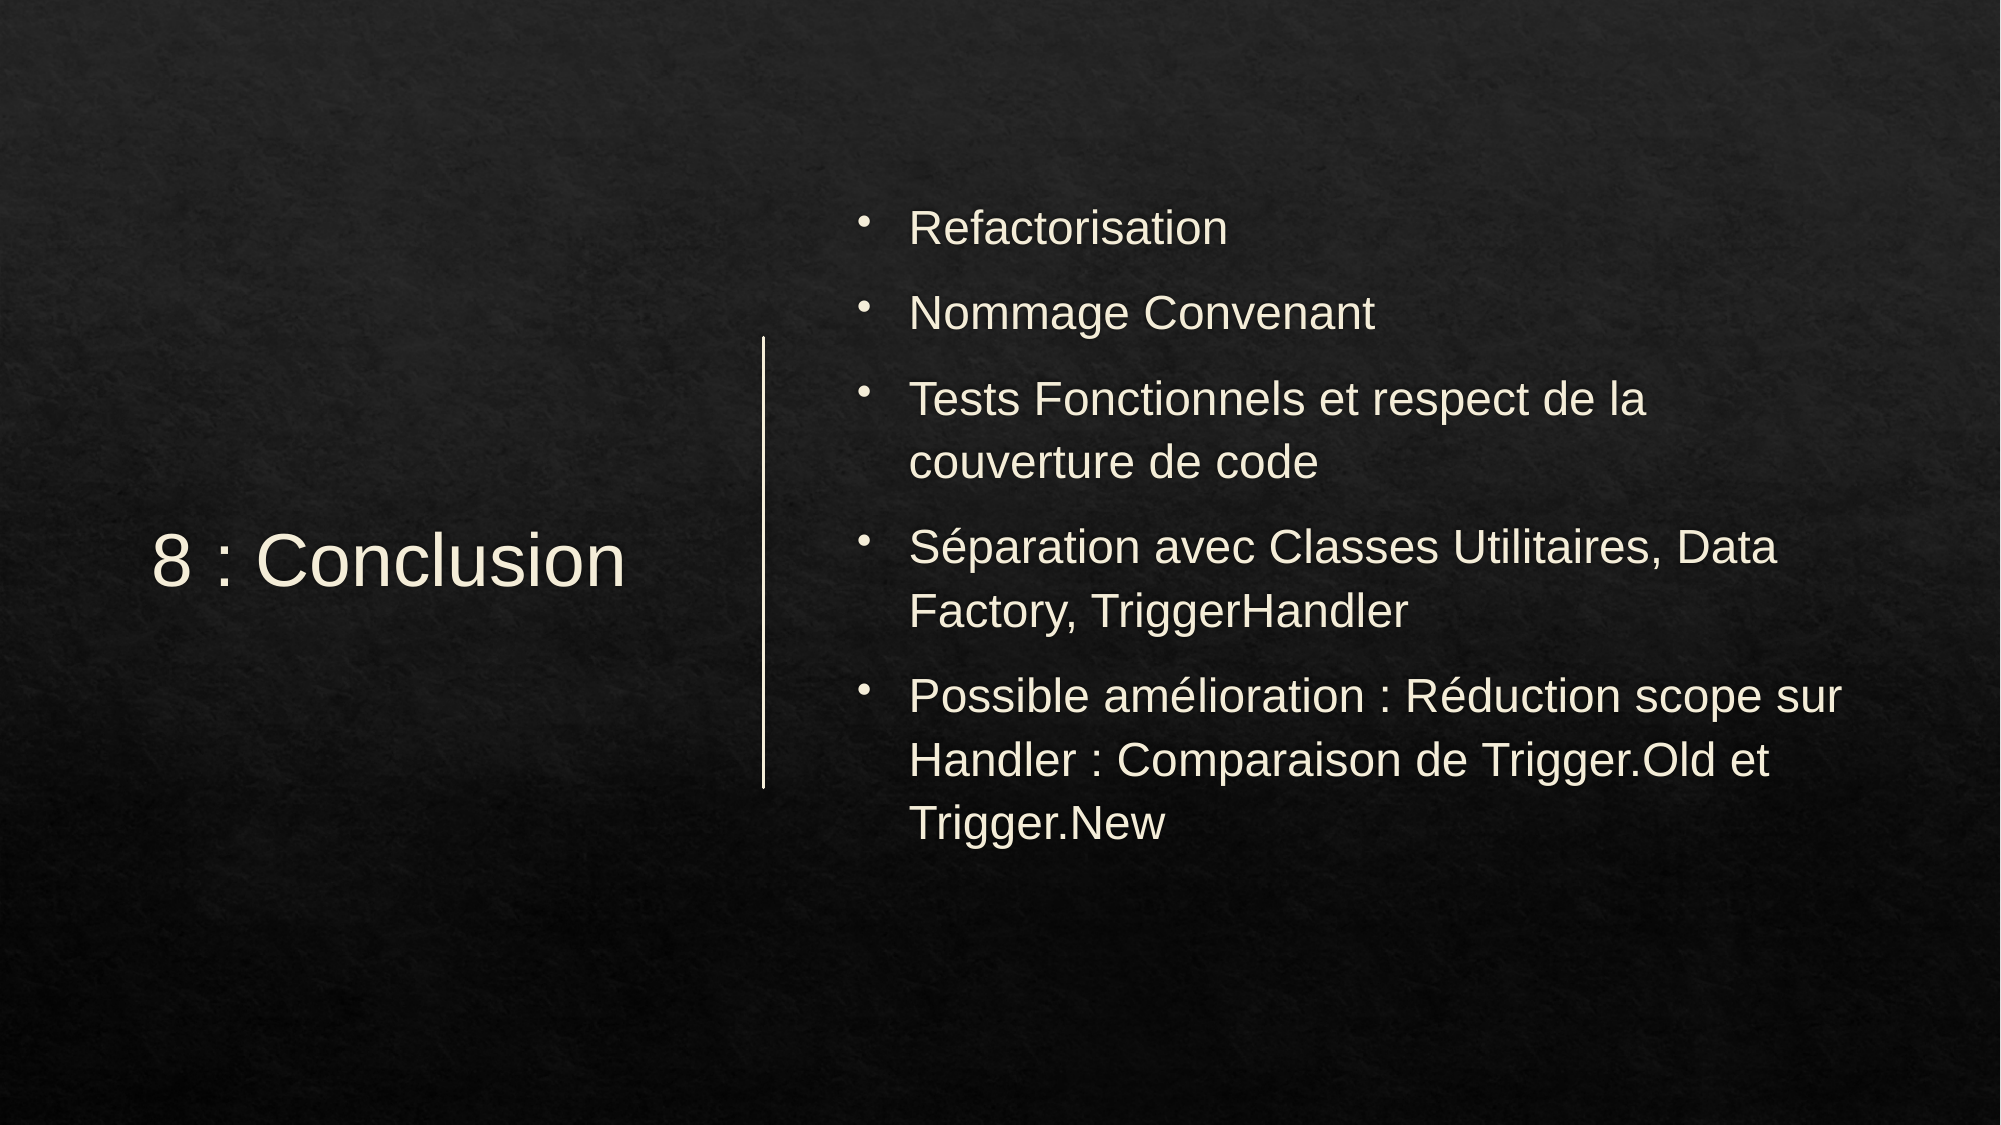

# 8 : Conclusion
Refactorisation
Nommage Convenant
Tests Fonctionnels et respect de la couverture de code
Séparation avec Classes Utilitaires, Data Factory, TriggerHandler
Possible amélioration : Réduction scope sur Handler : Comparaison de Trigger.Old et Trigger.New